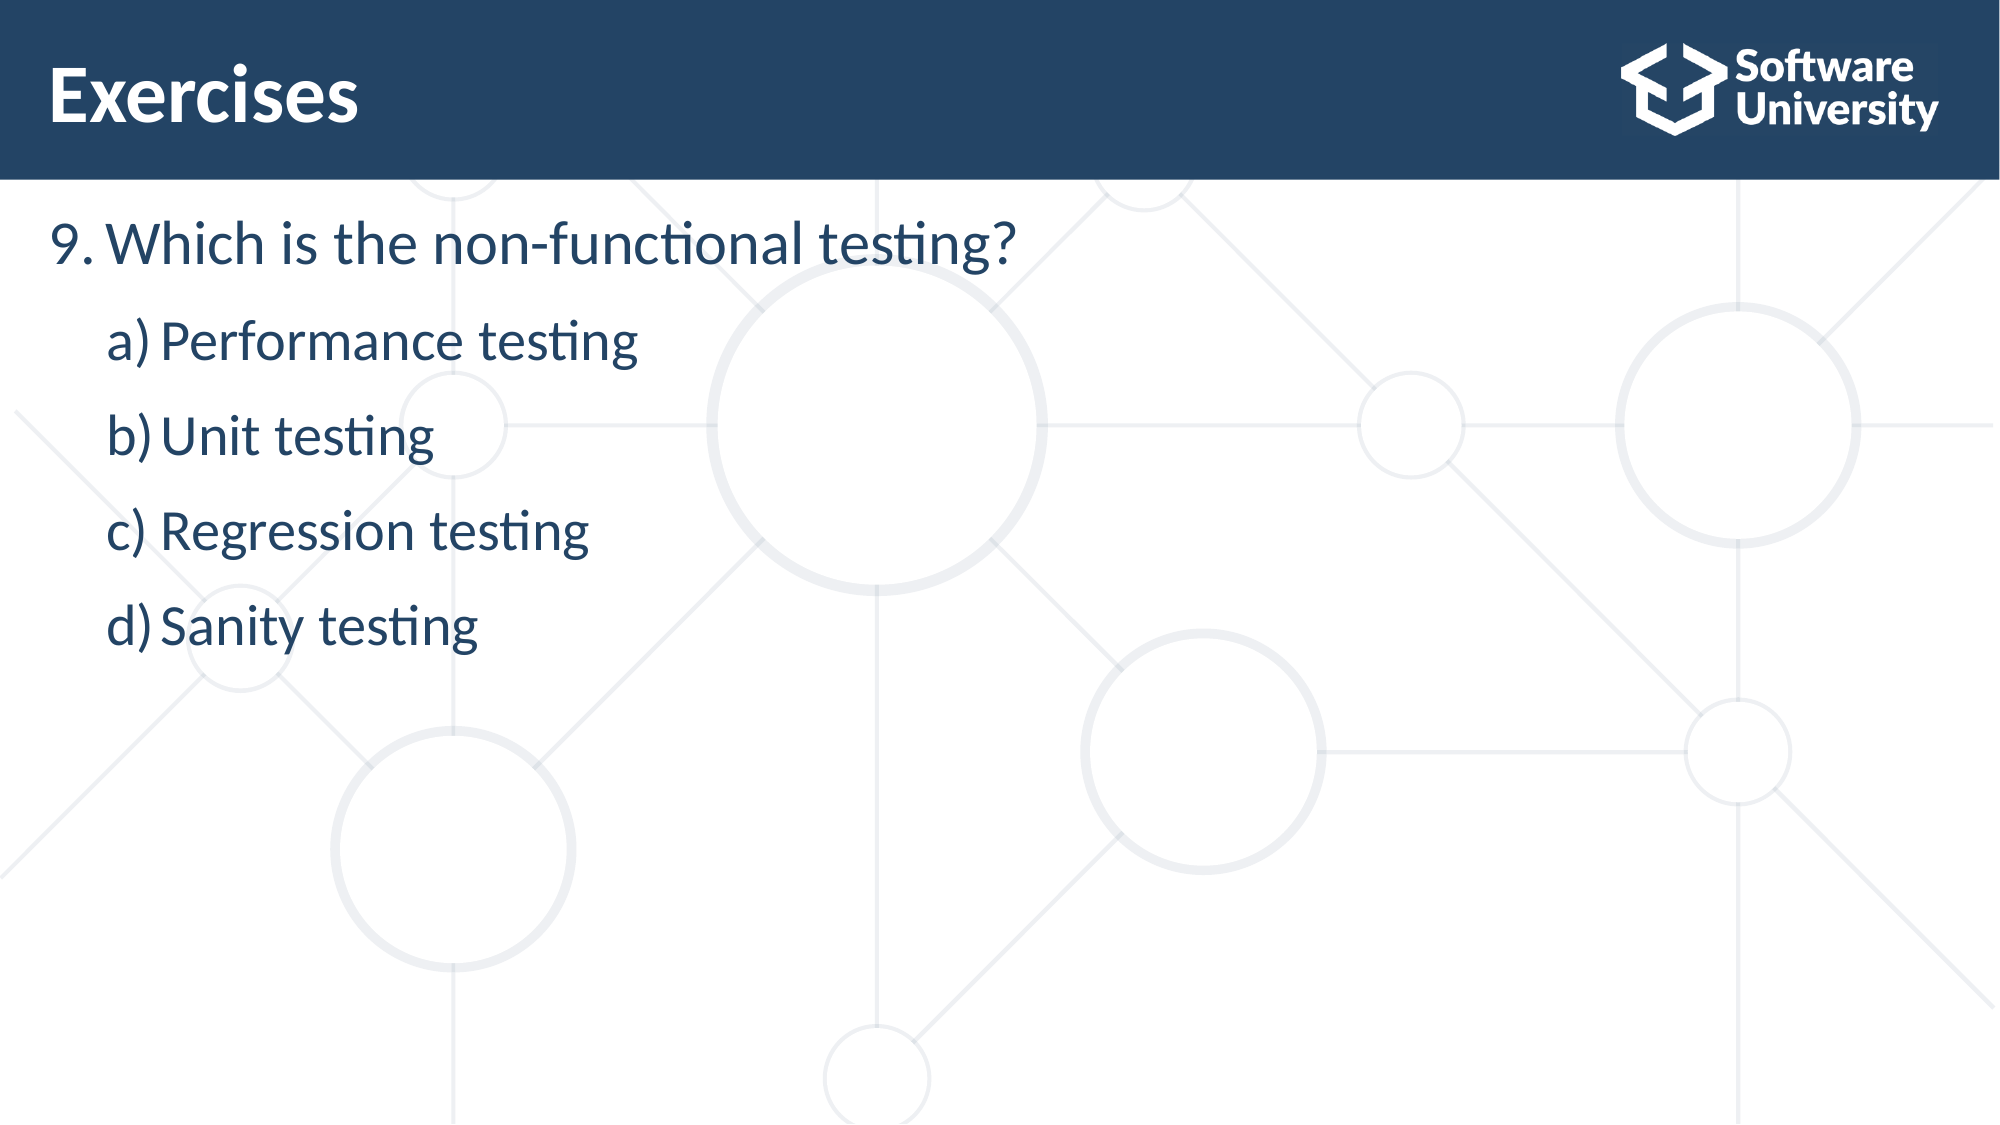

Which is the non-functional testing?
Performance testing
Unit testing
Regression testing
Sanity testing
# Exercises